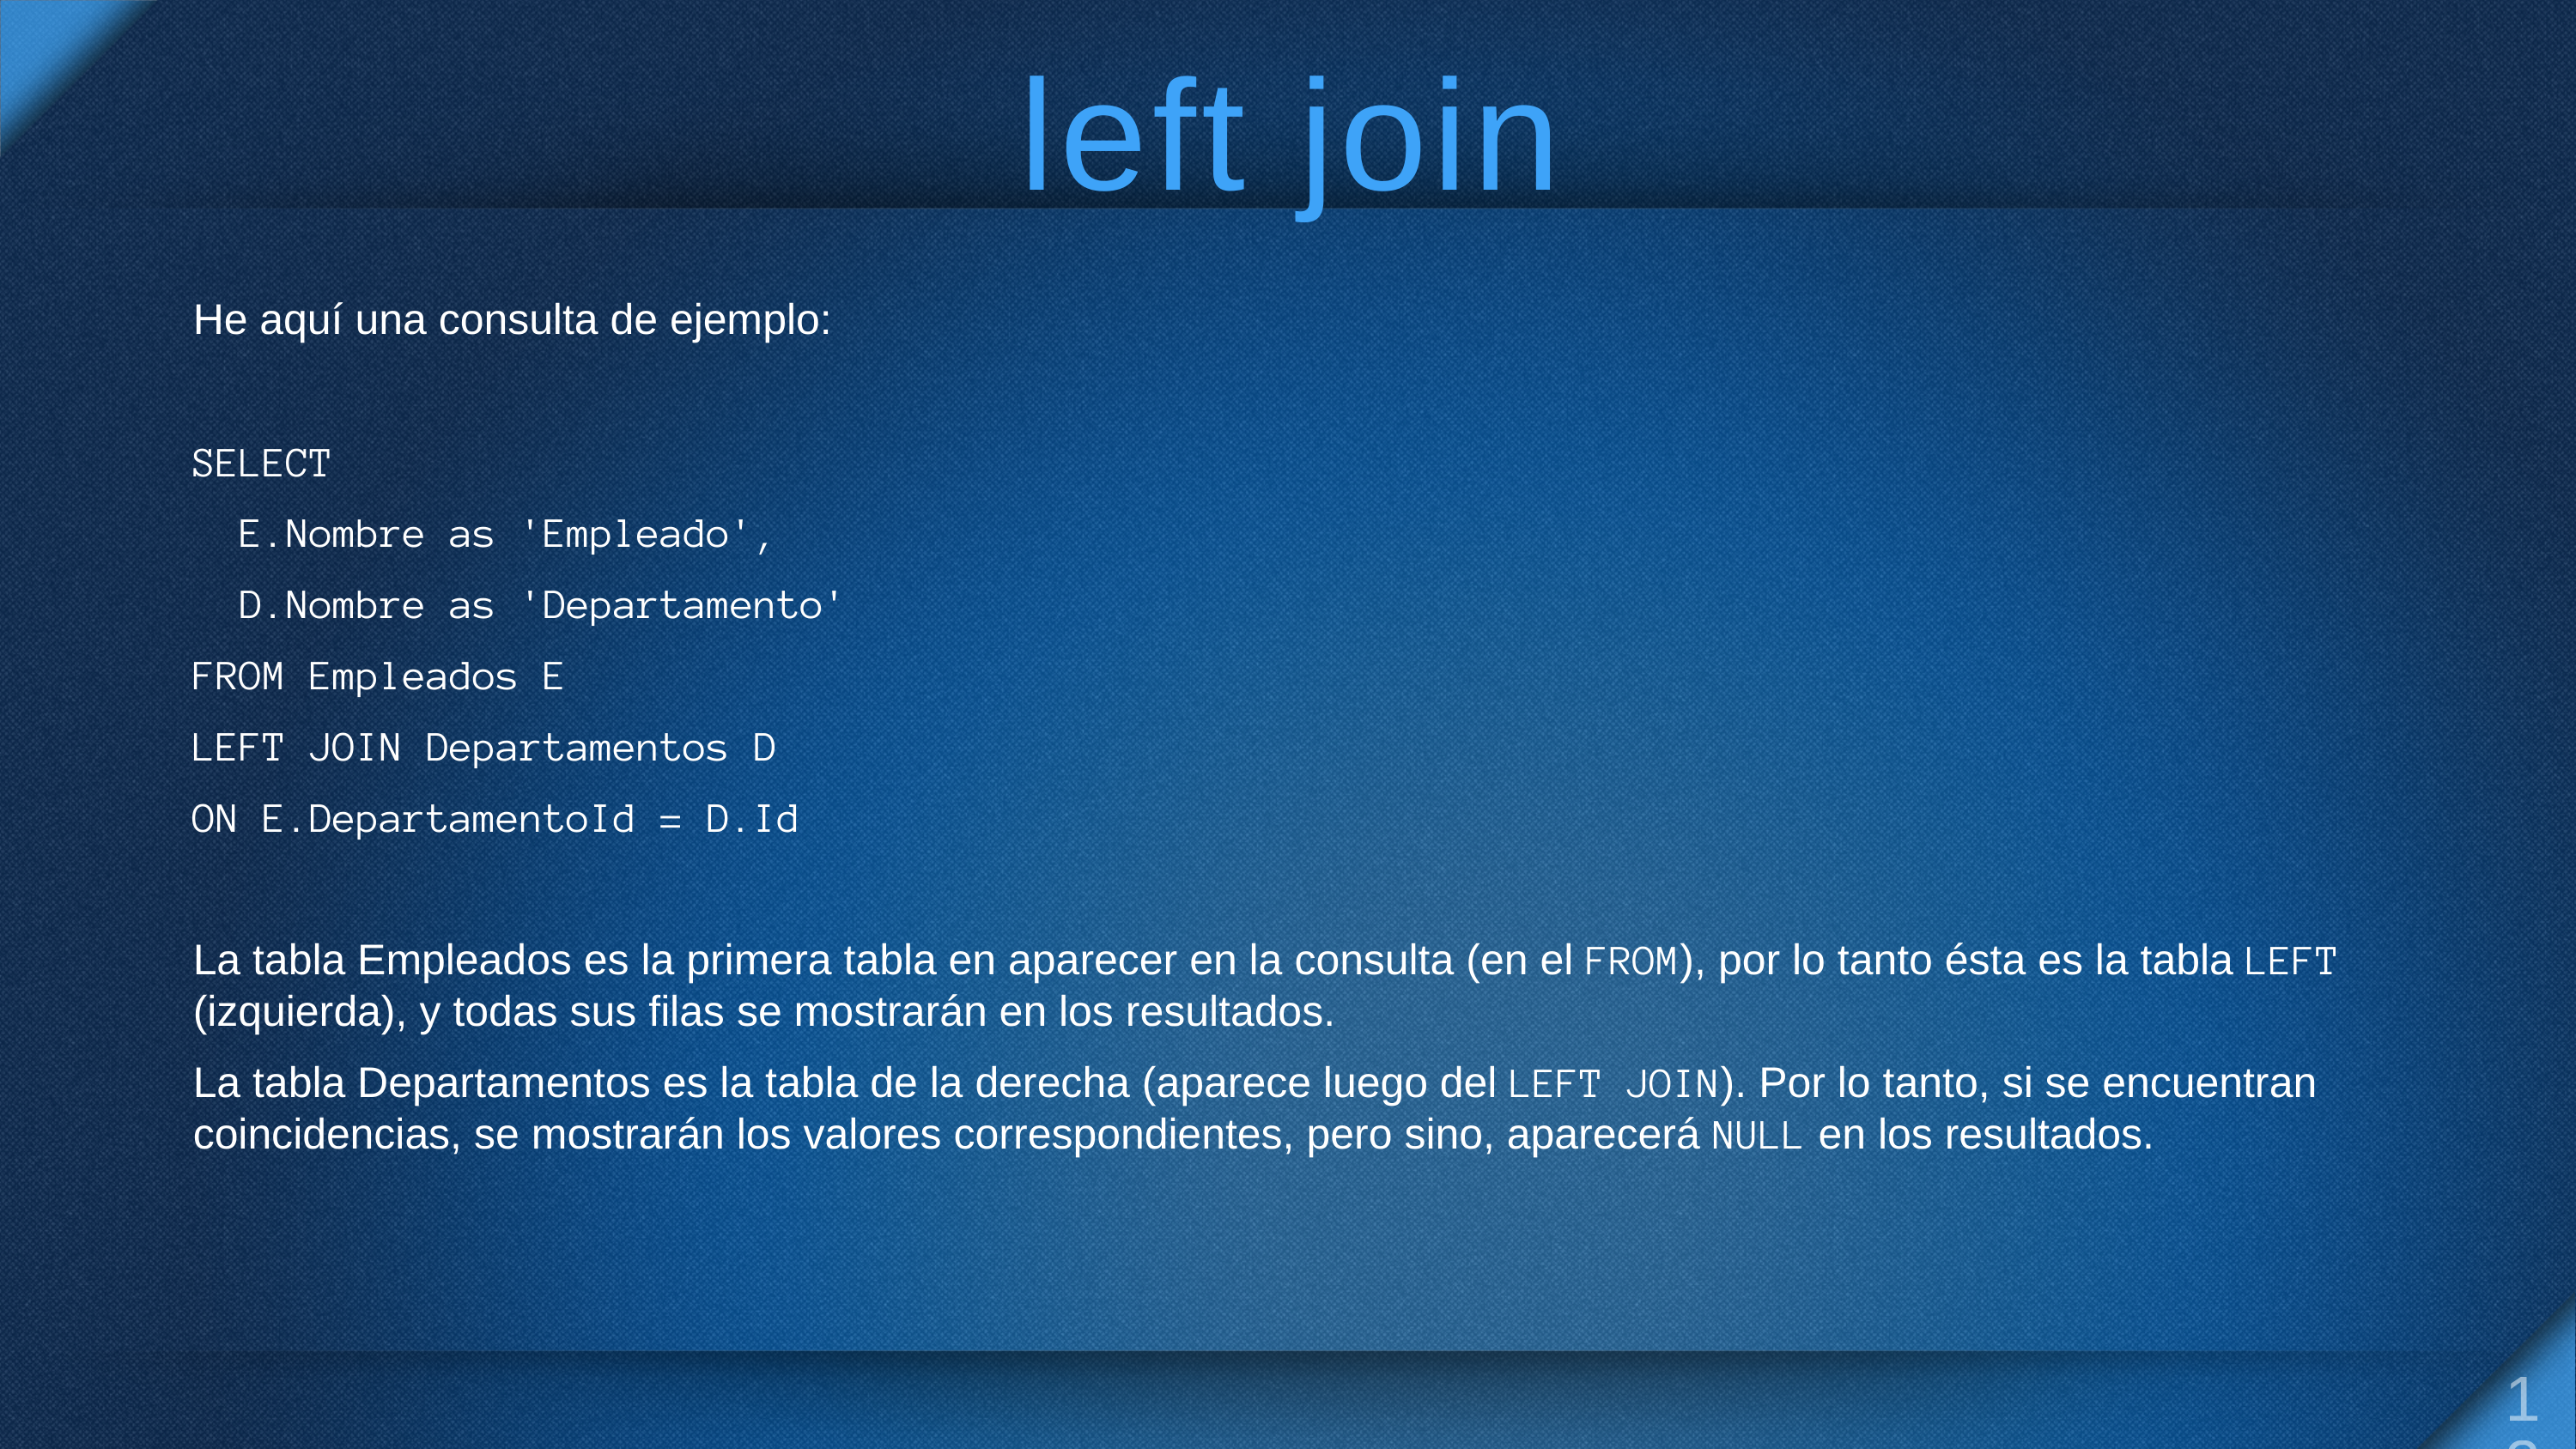

# left join

He aquí una consulta de ejemplo:

SELECT
  E.Nombre as 'Empleado',
  D.Nombre as 'Departamento'
FROM Empleados E
LEFT JOIN Departamentos D
ON E.DepartamentoId = D.Id

La tabla Empleados es la primera tabla en aparecer en la consulta (en el FROM), por lo tanto ésta es la tabla LEFT (izquierda), y todas sus filas se mostrarán en los resultados.
La tabla Departamentos es la tabla de la derecha (aparece luego del LEFT JOIN). Por lo tanto, si se encuentran coincidencias, se mostrarán los valores correspondientes, pero sino, aparecerá NULL en los resultados.

12